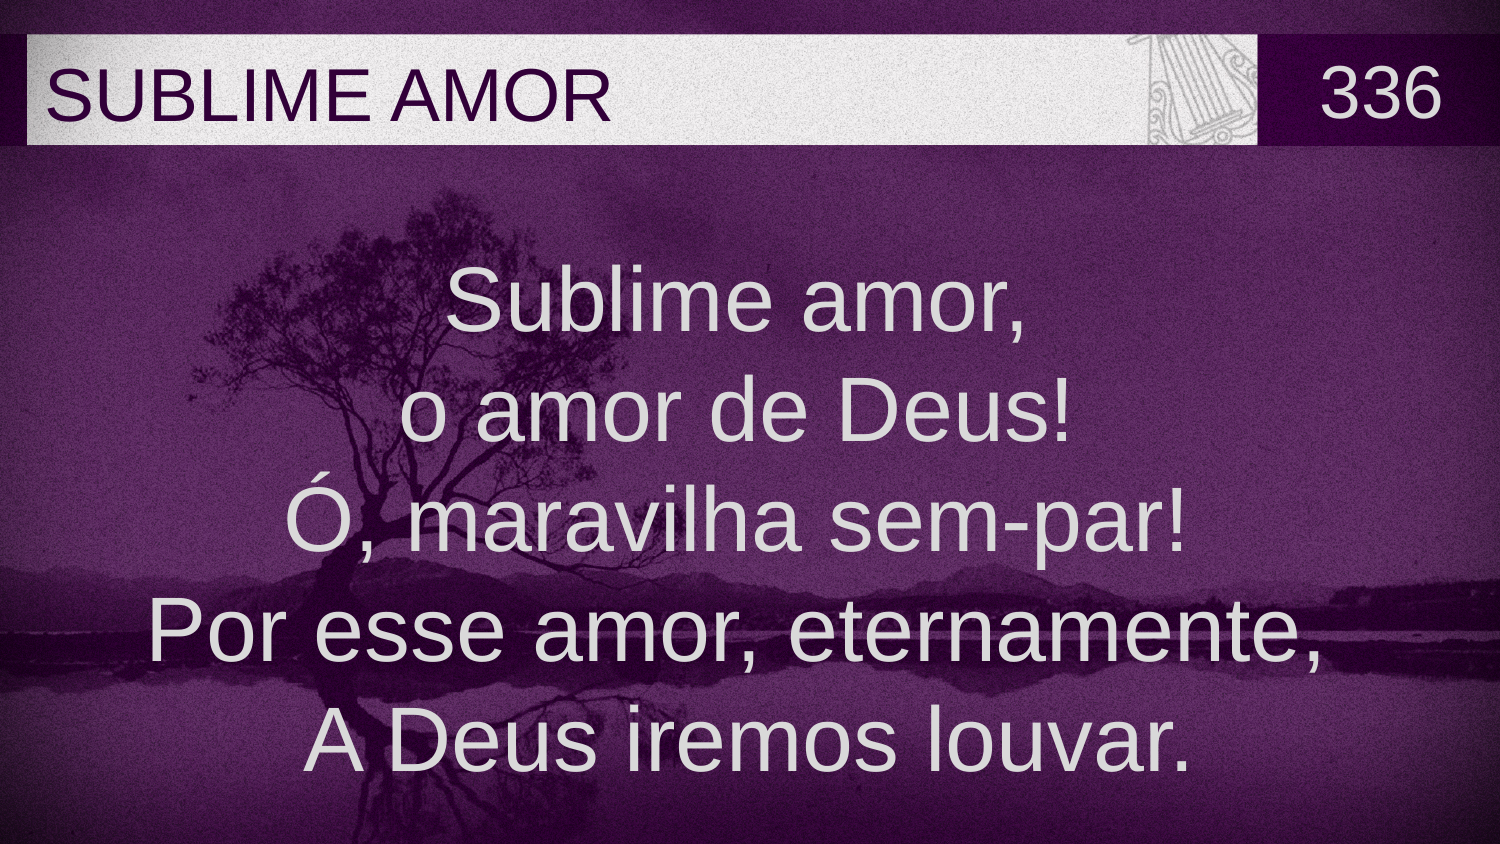

# SUBLIME AMOR
336
Sublime amor,
o amor de Deus!
Ó, maravilha sem-par!
Por esse amor, eternamente,
A Deus iremos louvar.